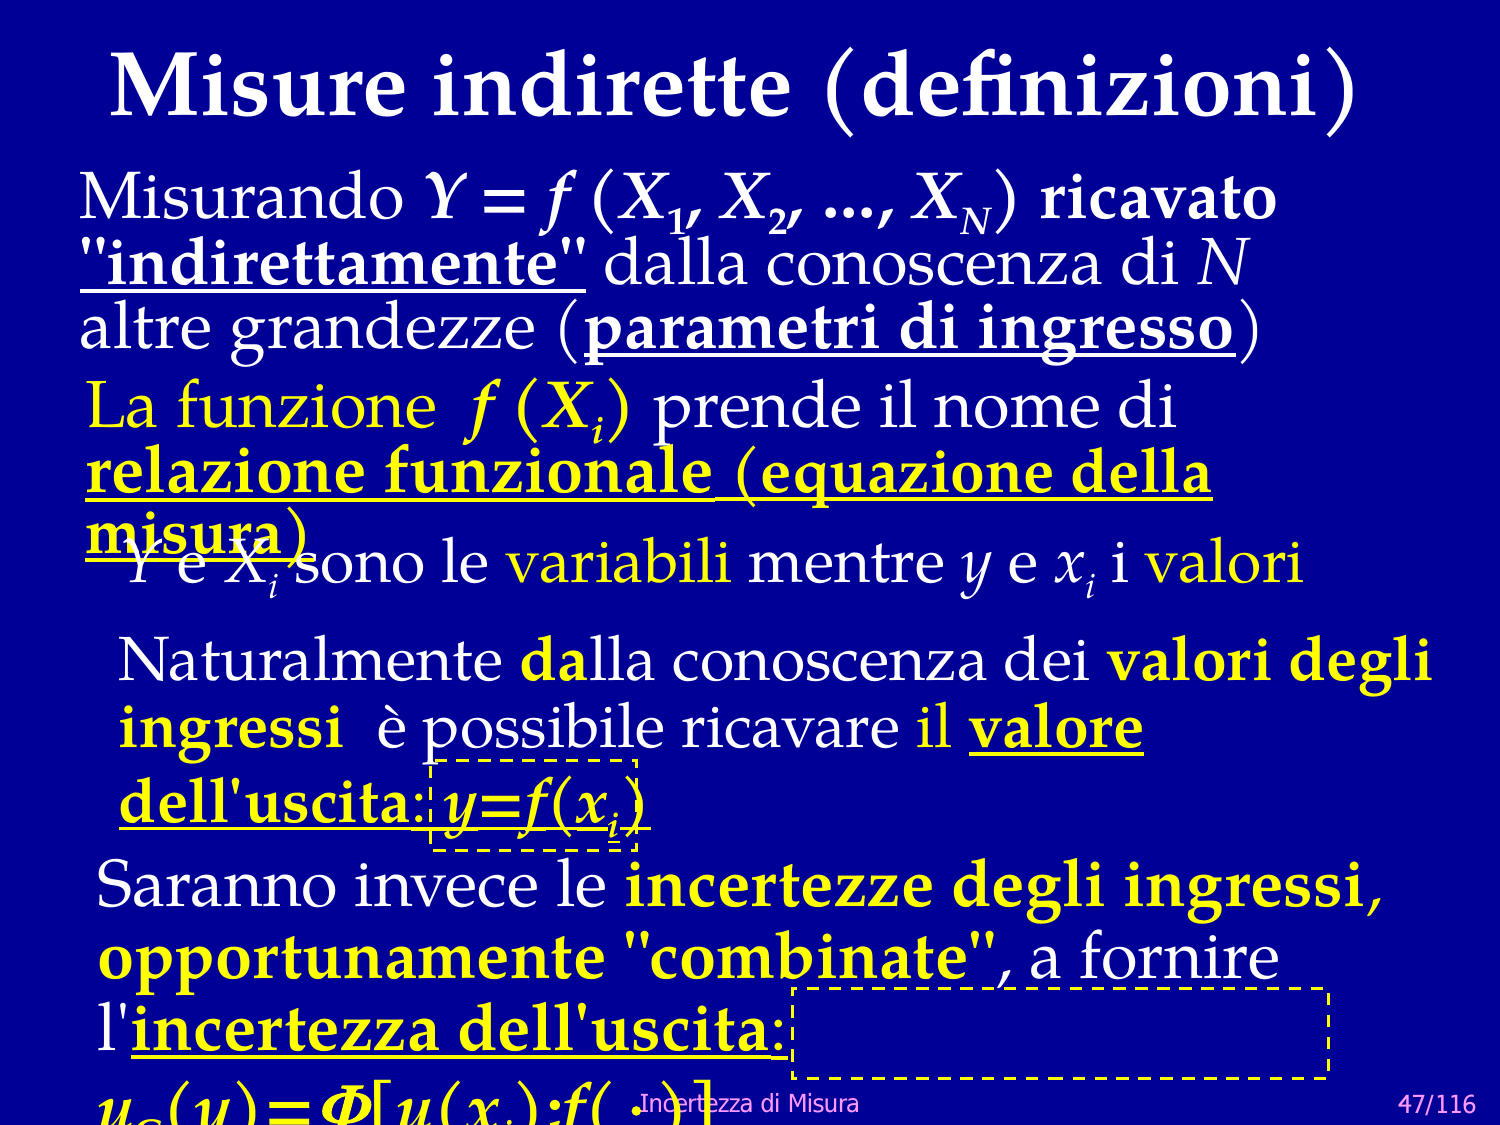

# Misure indirette (definizioni)
Misurando Y = f (X1, X2, …, XN) ricavato "indirettamente" dalla conoscenza di N
altre grandezze (parametri di ingresso)
La funzione  f (Xi) prende il nome di relazione funzionale (equazione della misura)
Y e Xi sono le variabili mentre y e xi i valori
Naturalmente dalla conoscenza dei valori degli ingressi  è possibile ricavare il valore dell'uscita: y=f(xi)

Saranno invece le incertezze degli ingressi, opportunamente "combinate", a fornire l'incertezza dell'uscita: uC(y)=Φ[u(xi);f(⋅)]
Incertezza di Misura